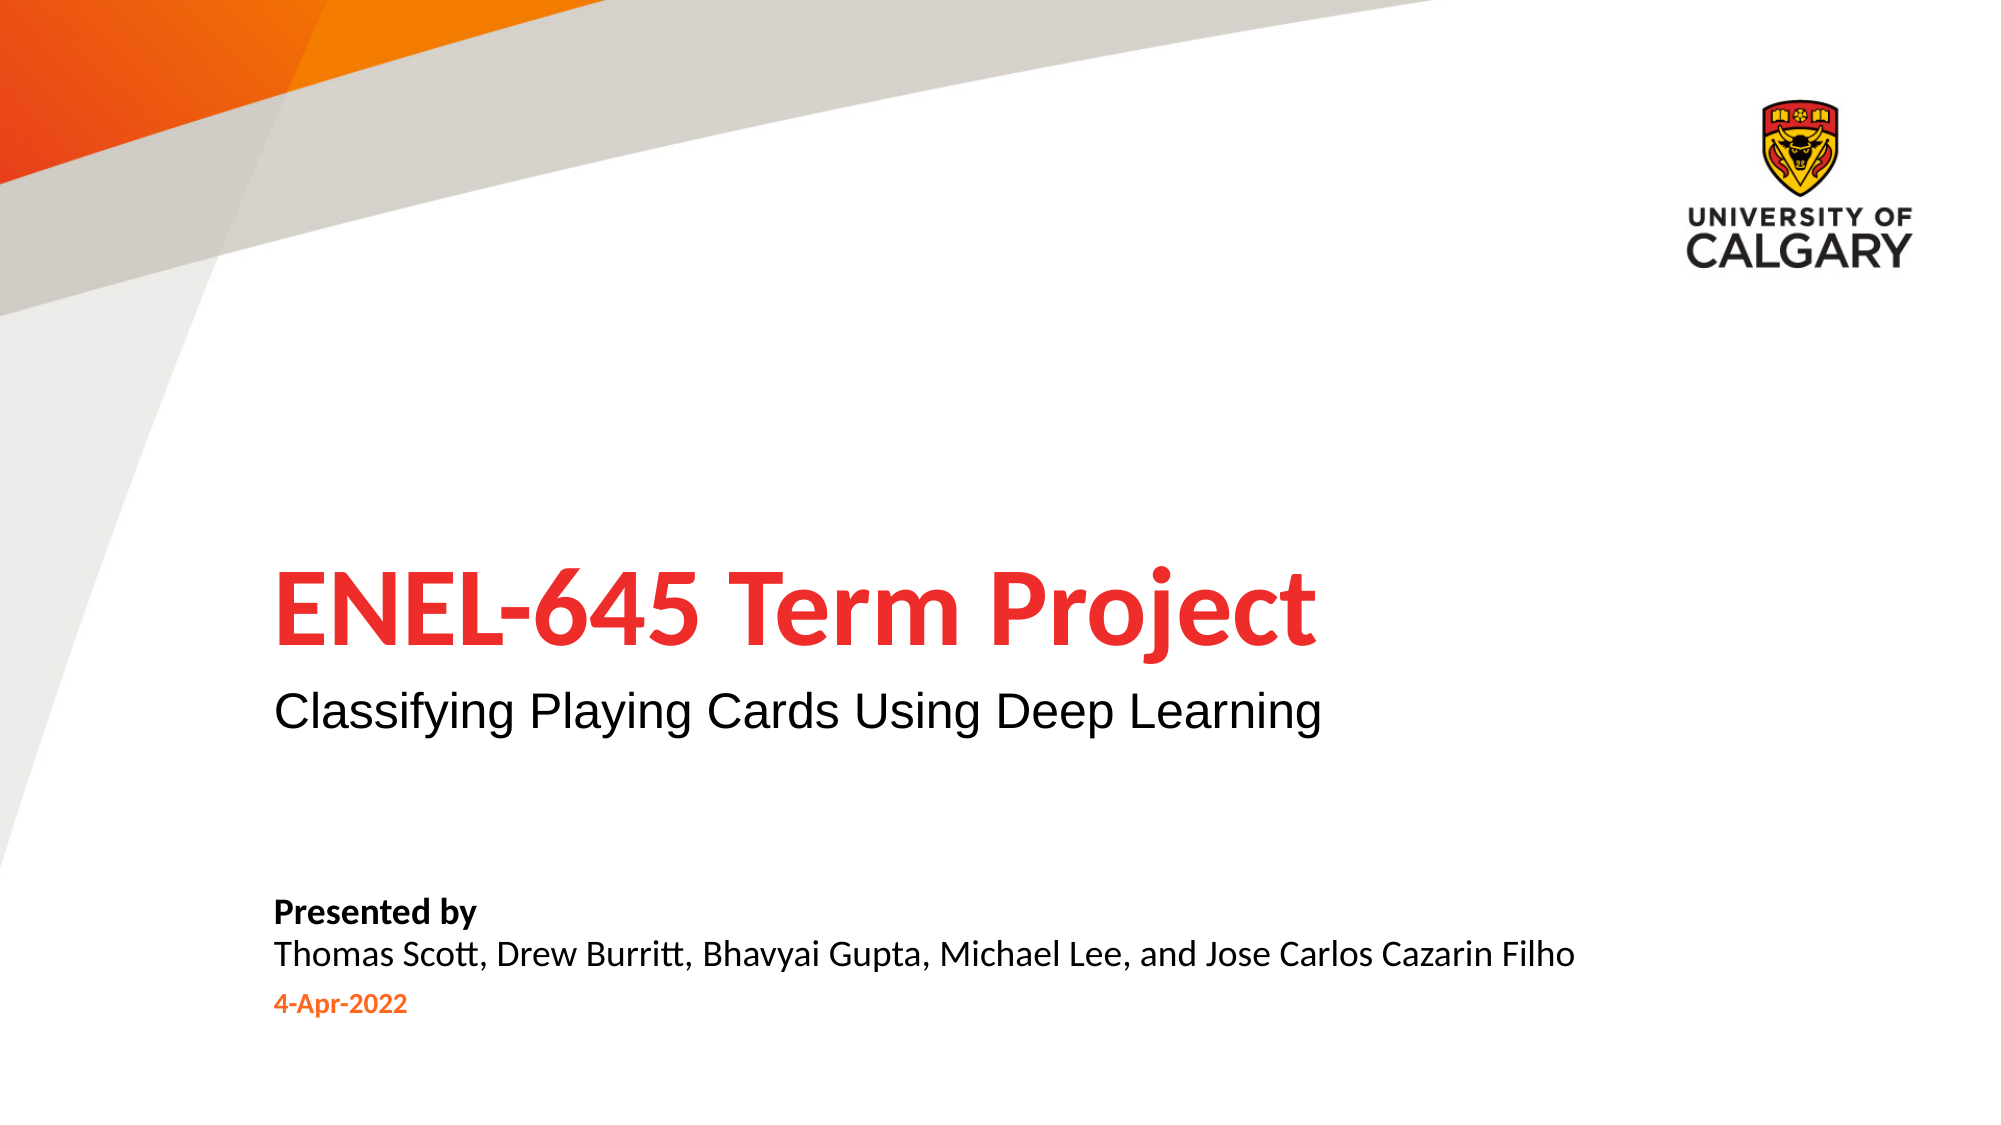

# ENEL-645 Term Project
Classifying Playing Cards Using Deep Learning
Presented by
Thomas Scott, Drew Burritt, Bhavyai Gupta, Michael Lee, and Jose Carlos Cazarin Filho
4-Apr-2022